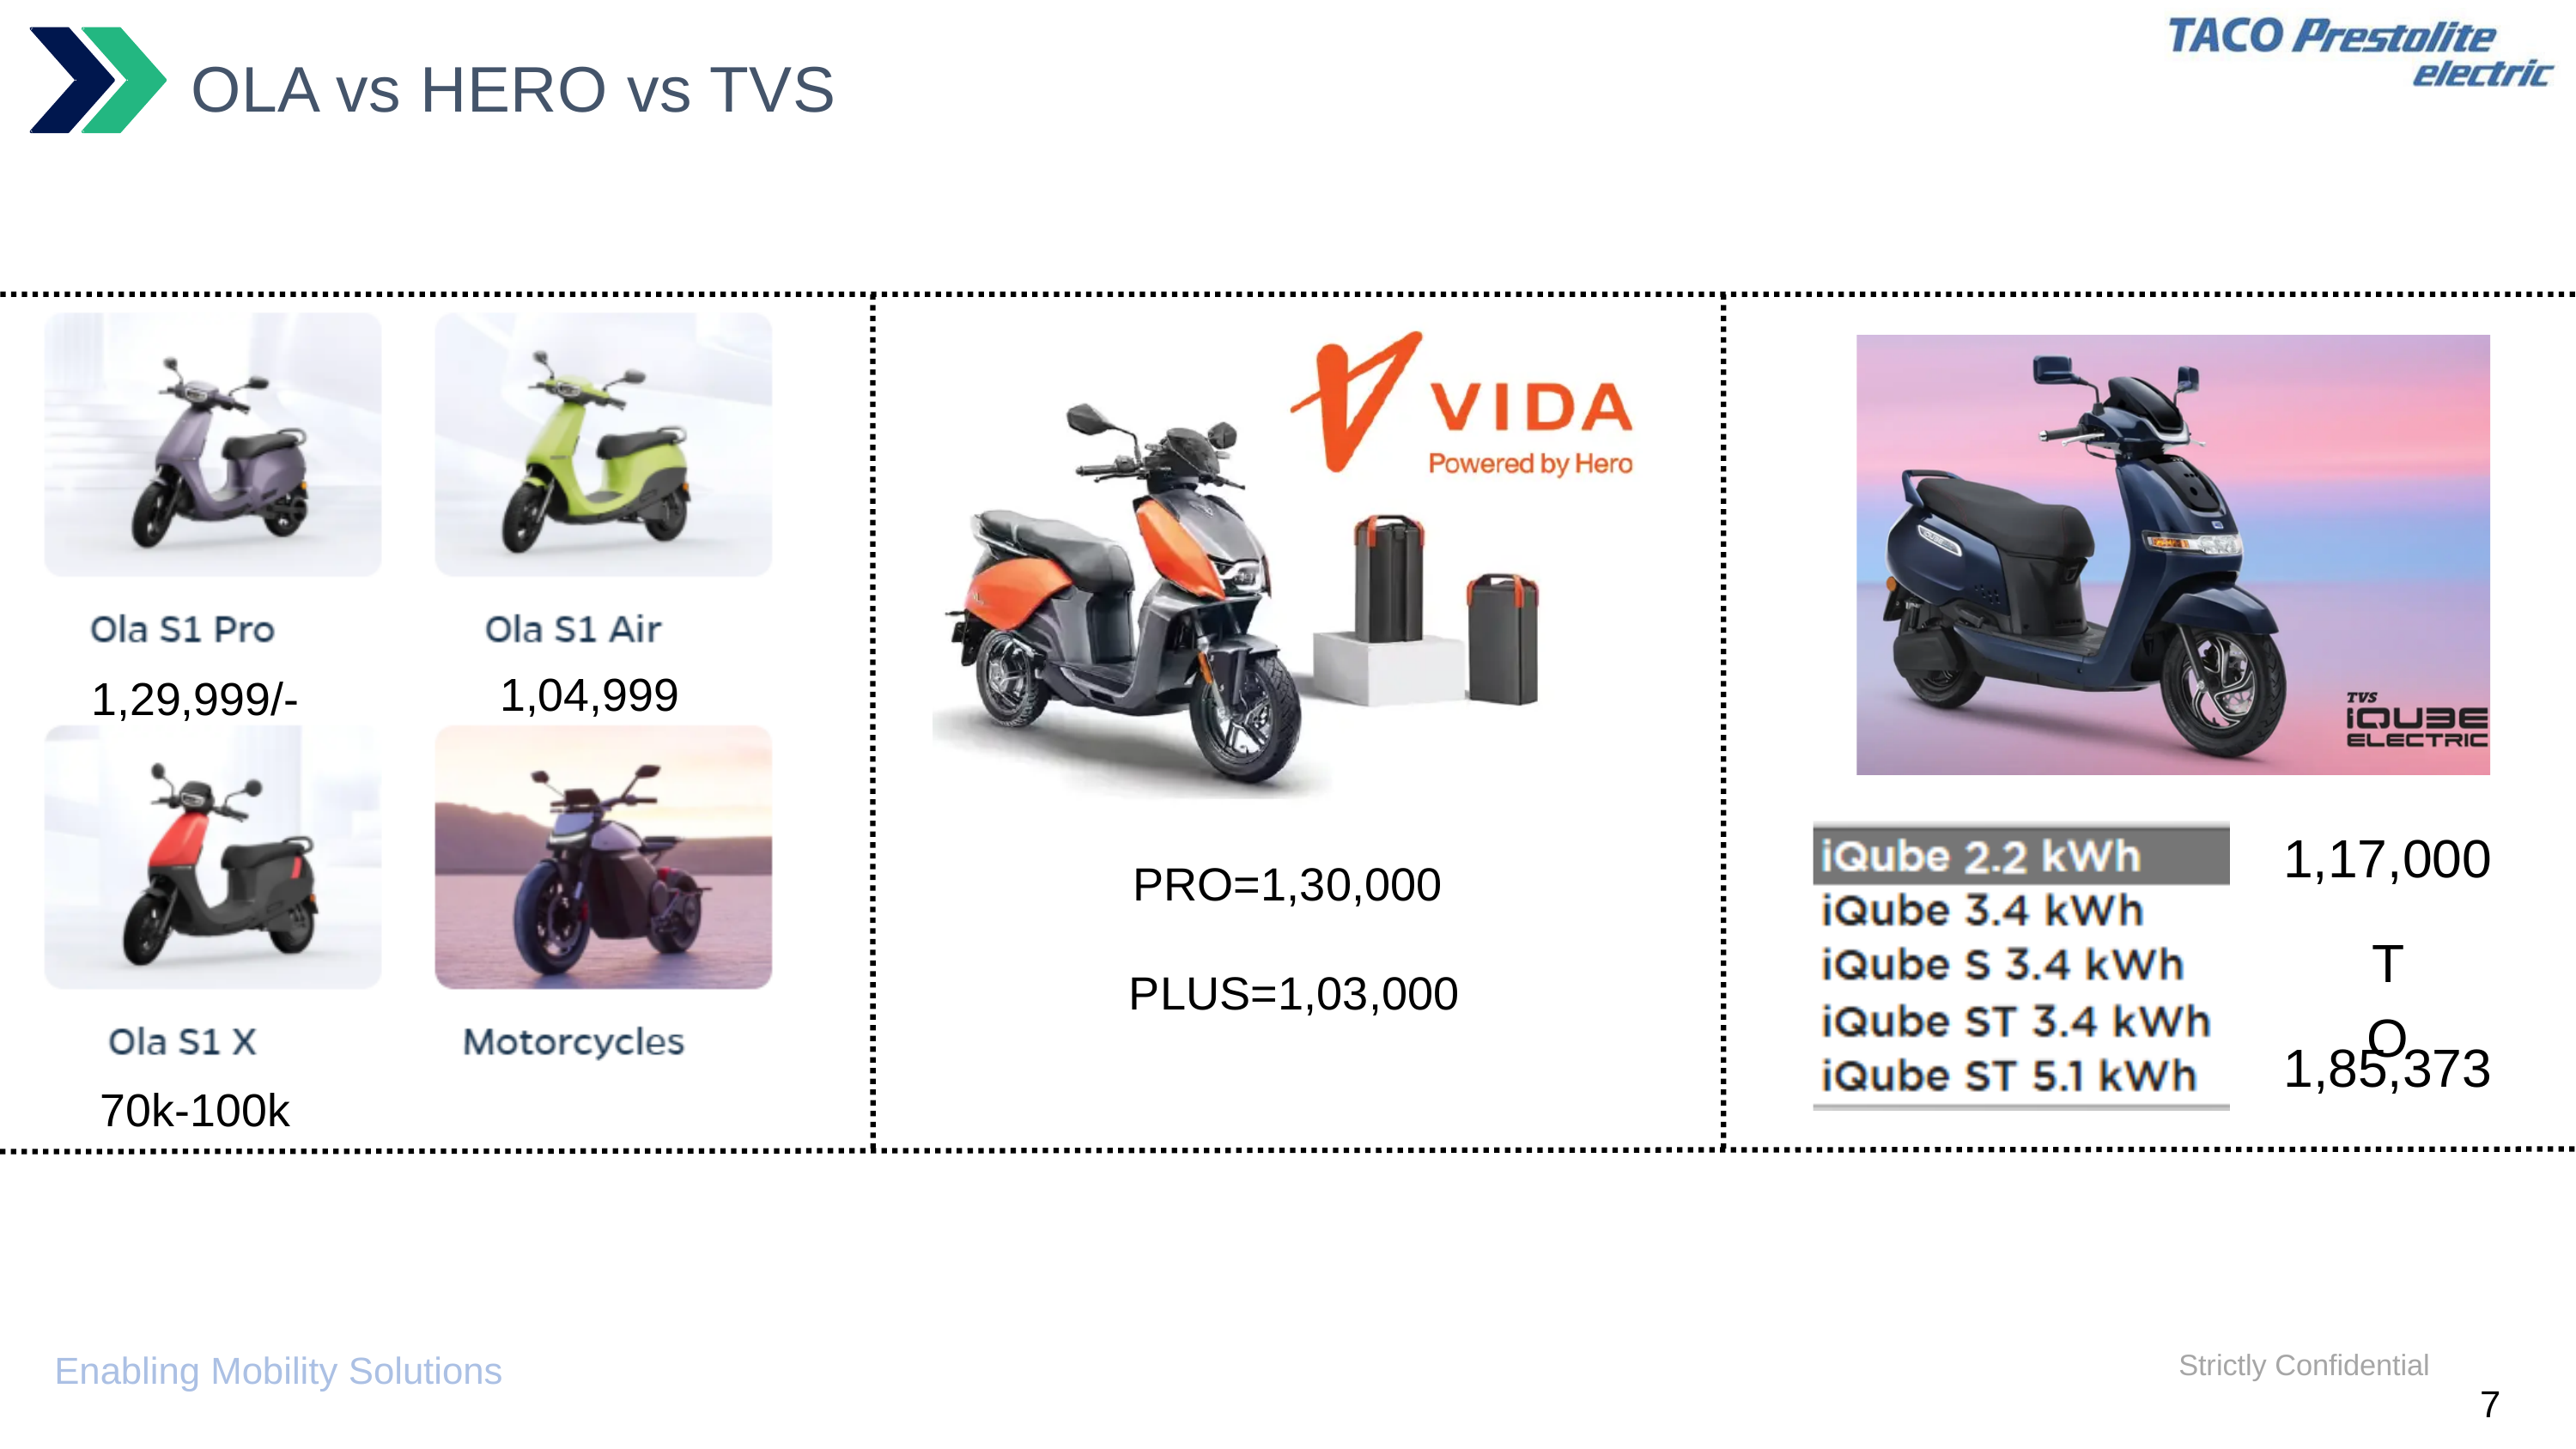

OLA vs HERO vs TVS

1,04,999
1,29,999/-
1,17,000

PRO=1,30,000
TO
PLUS=1,03,000
1,85,373
70k-100k

Strictly Confidential
Enabling Mobility Solutions
7